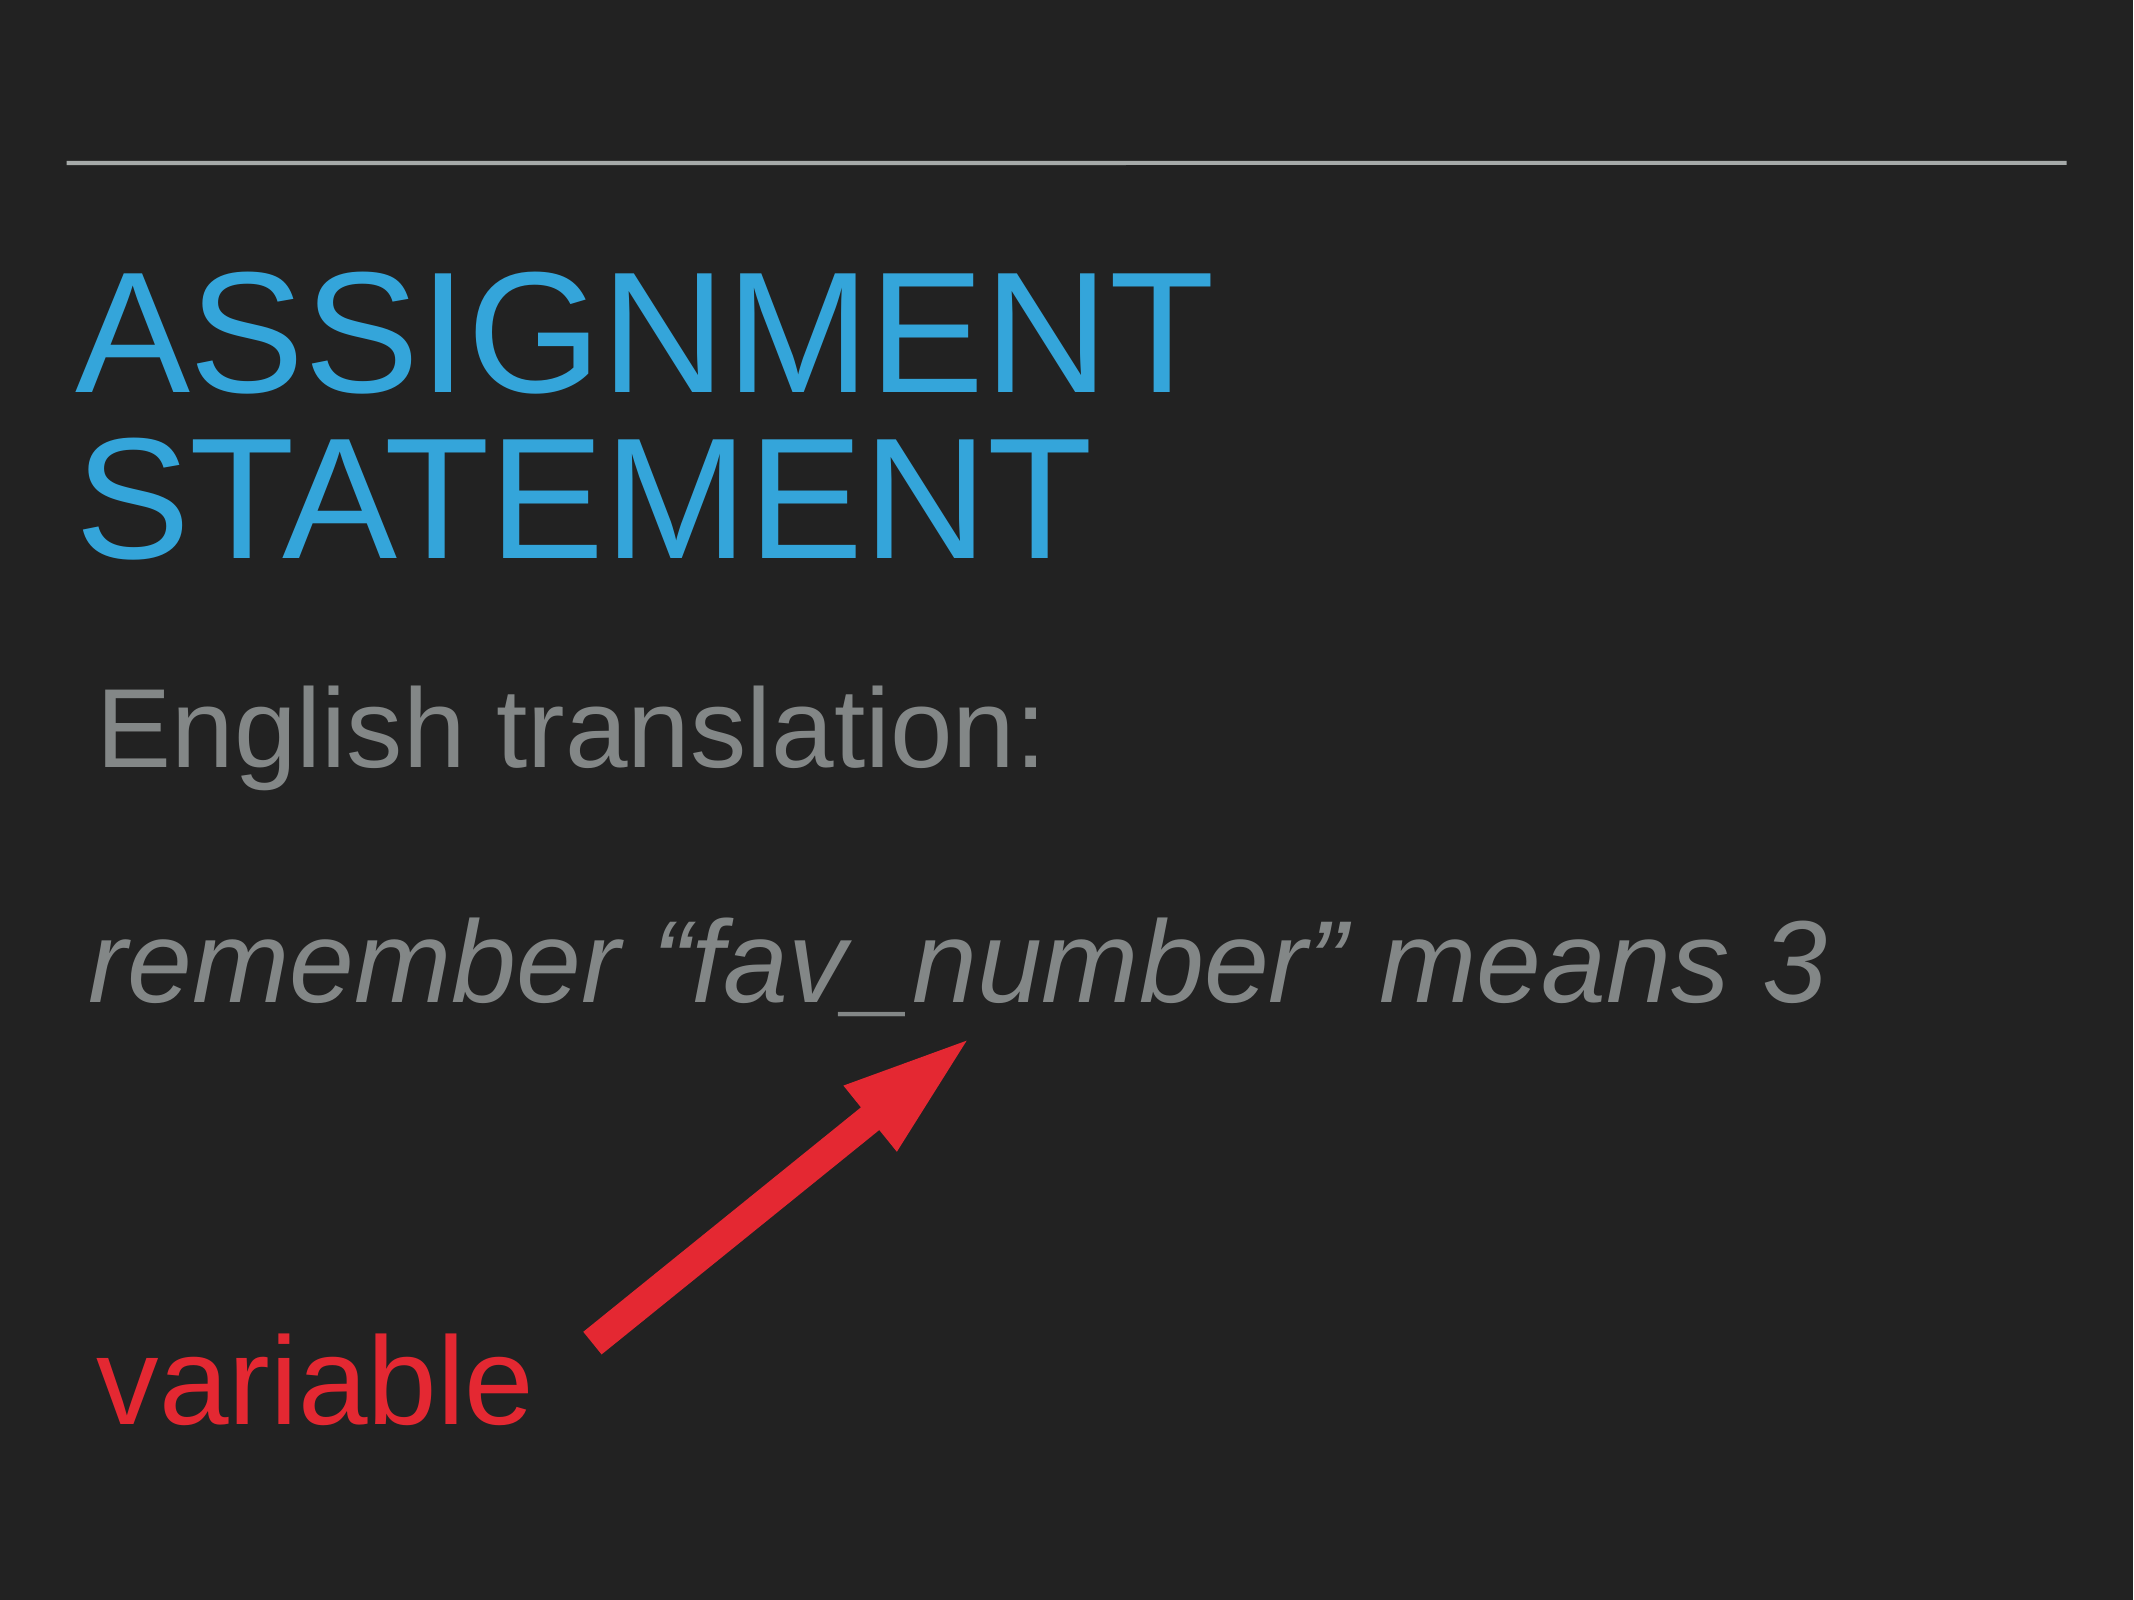

# ASSIgnment Statement
English translation:
remember “fav_number” means 3

variable